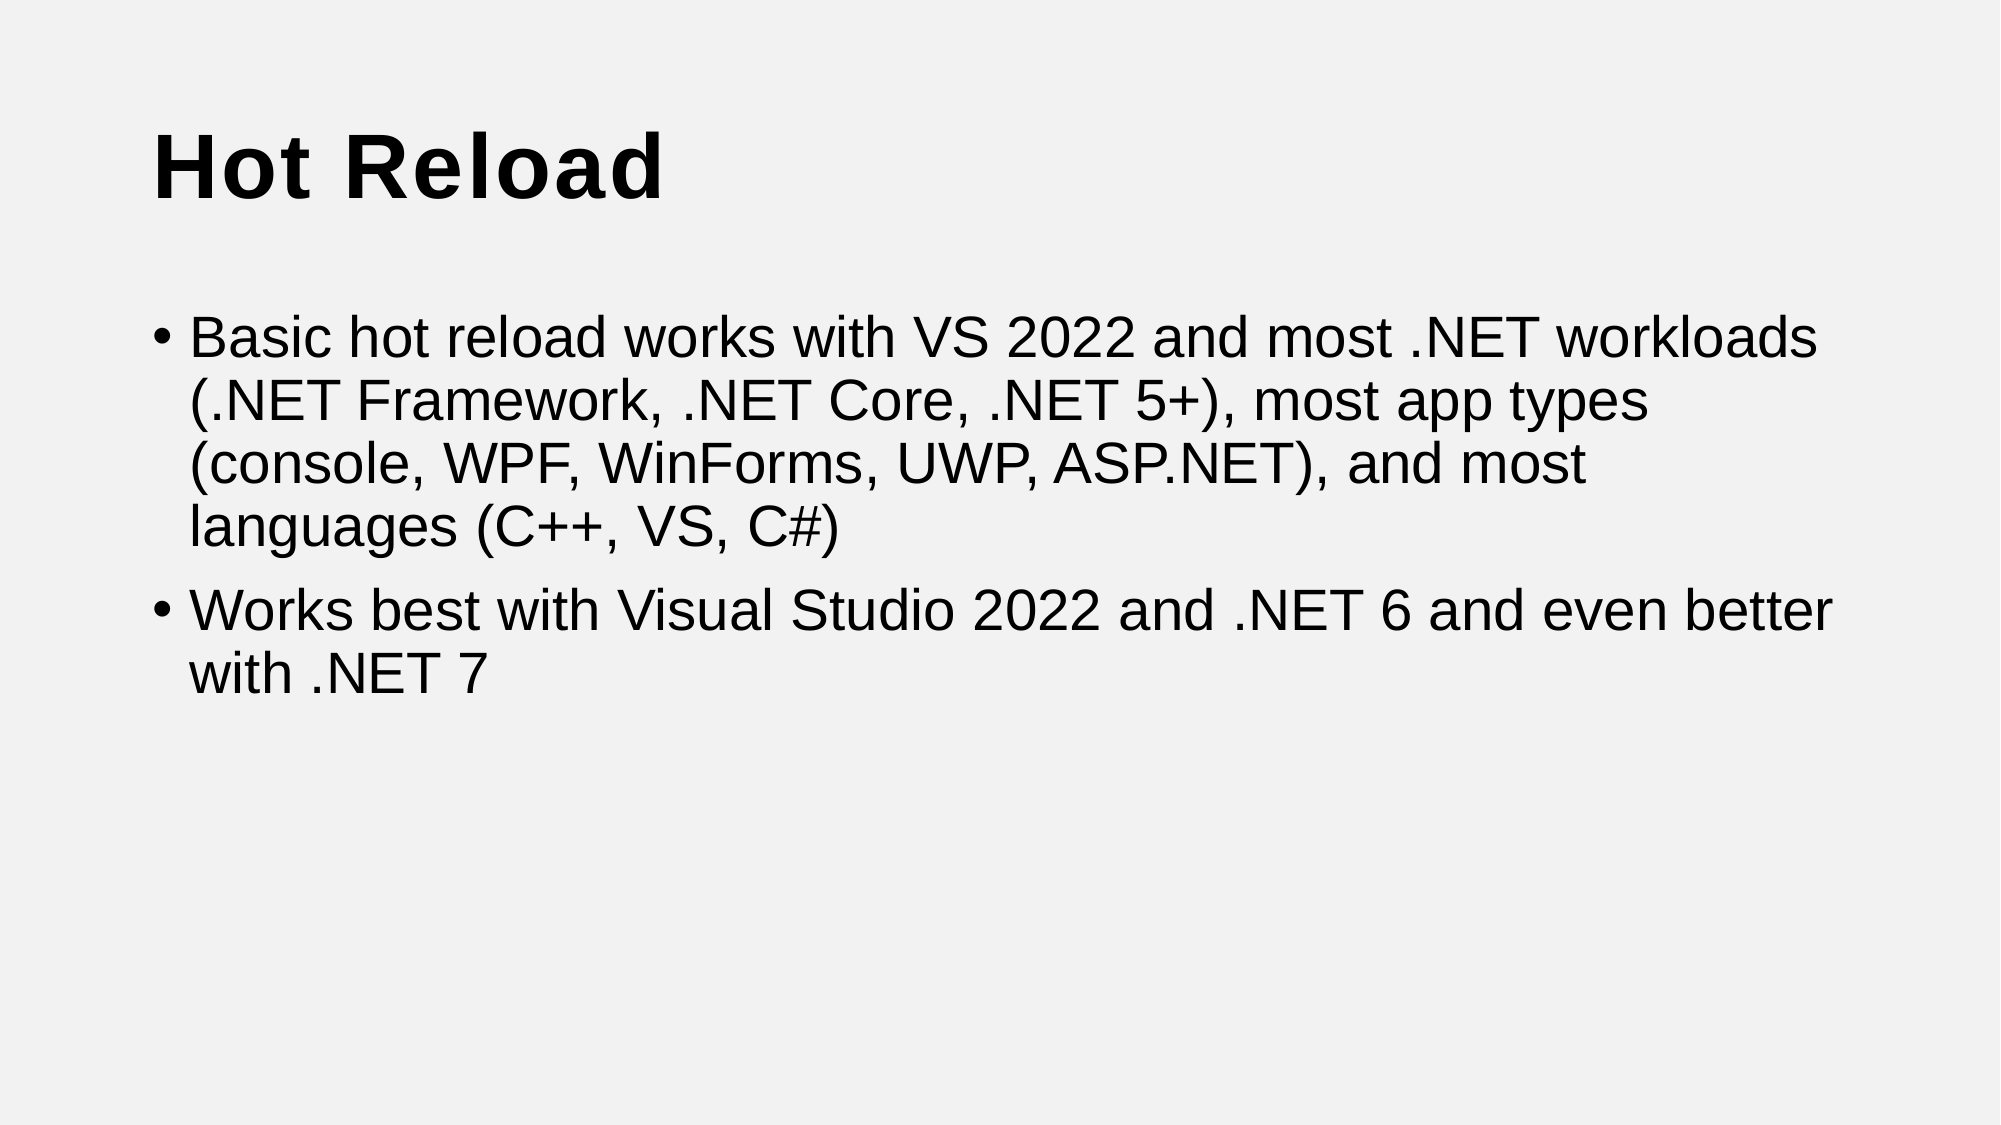

# Hot Reload
Basic hot reload works with VS 2022 and most .NET workloads (.NET Framework, .NET Core, .NET 5+), most app types (console, WPF, WinForms, UWP, ASP.NET), and most languages (C++, VS, C#)
Works best with Visual Studio 2022 and .NET 6 and even better with .NET 7